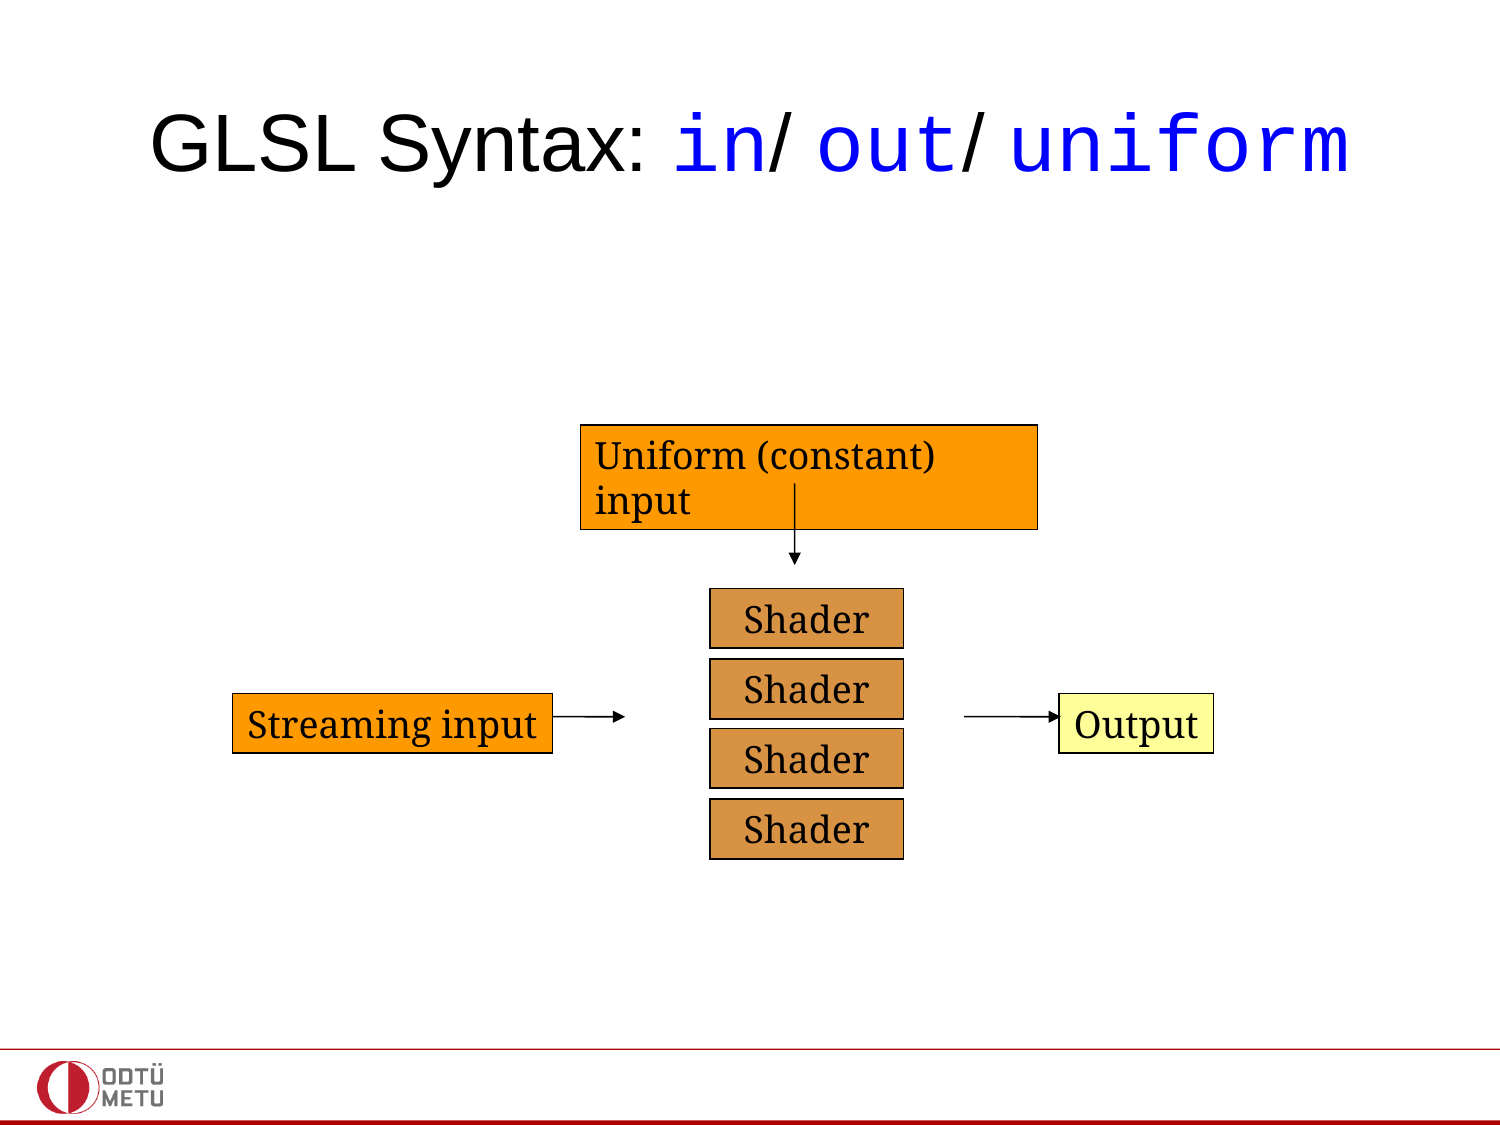

# GLSL Syntax: in/ out/ uniform

Uniform (constant) input

Shader
Shader
Streaming input
Output

Shader
Shader